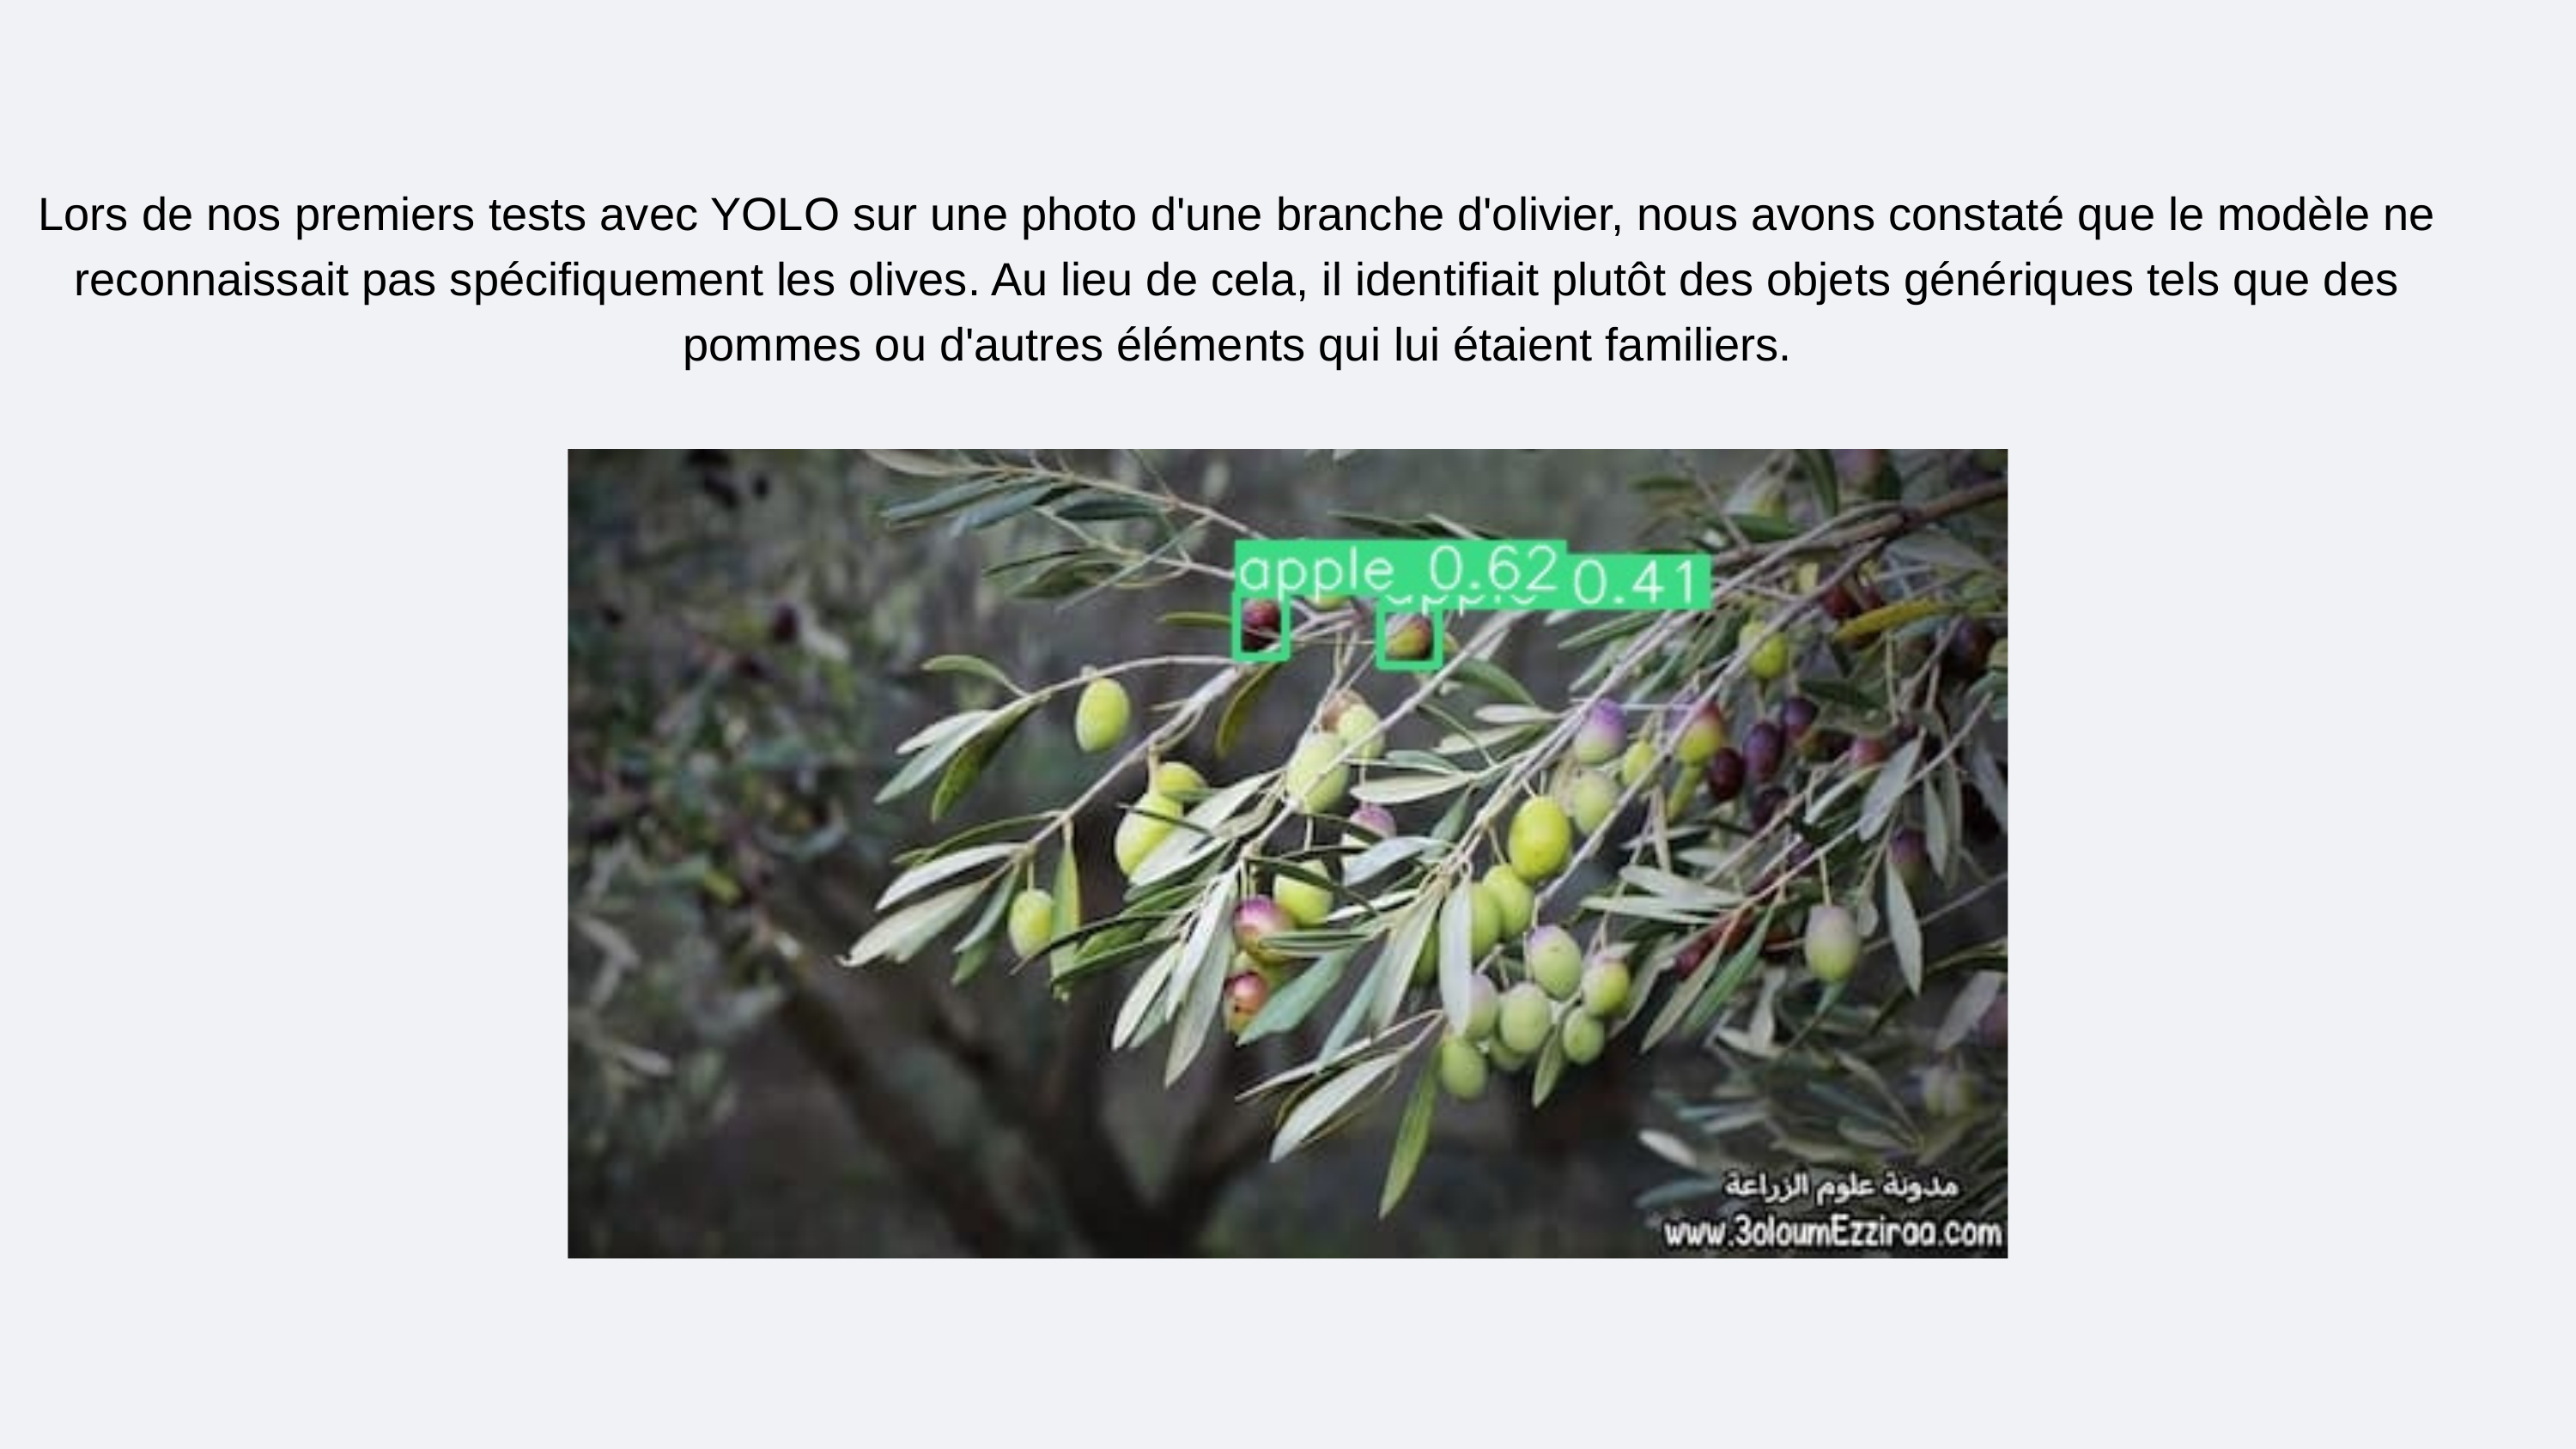

Lors de nos premiers tests avec YOLO sur une photo d'une branche d'olivier, nous avons constaté que le modèle ne reconnaissait pas spécifiquement les olives. Au lieu de cela, il identifiait plutôt des objets génériques tels que des pommes ou d'autres éléments qui lui étaient familiers.